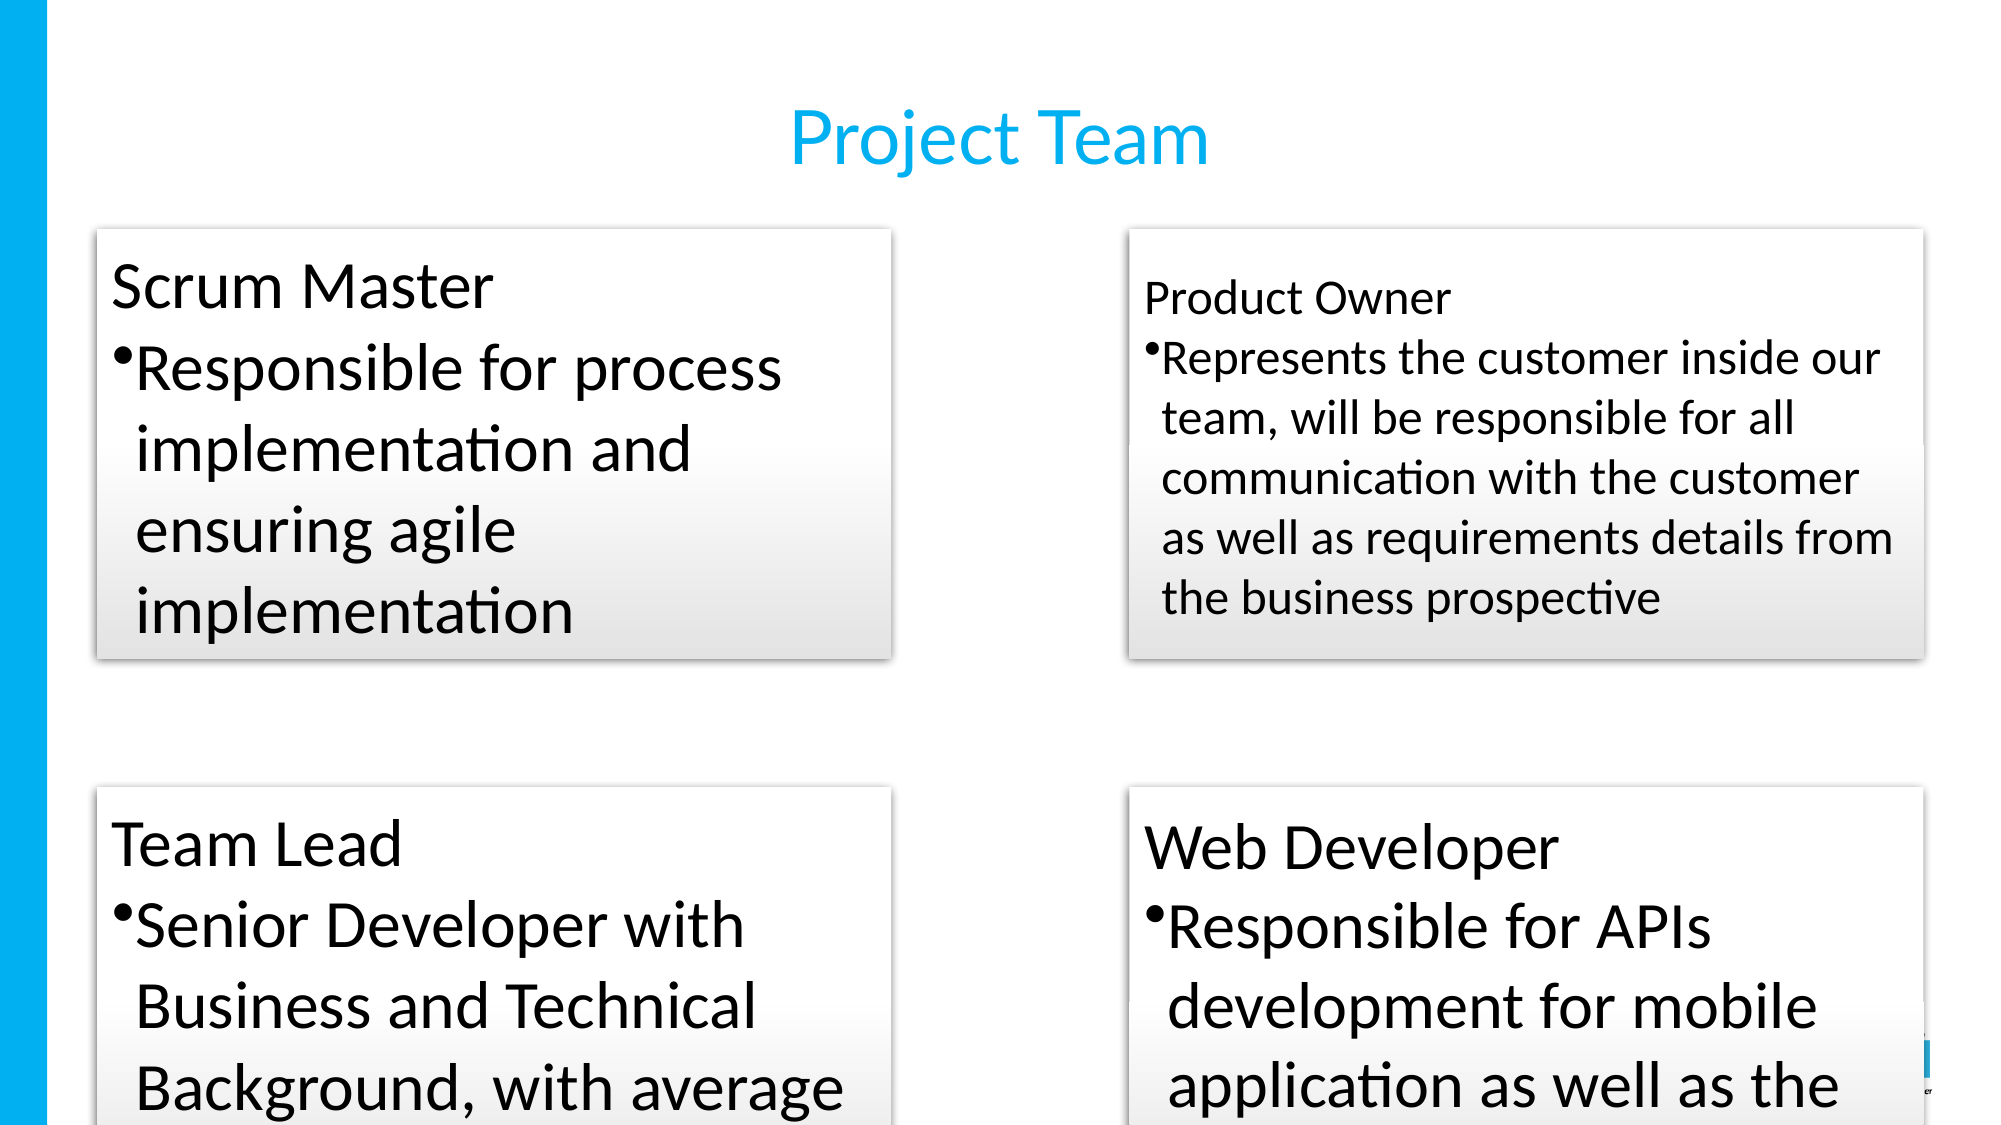

# Project Team
Scrum Master
Web Developer
Product Owner
Team Lead
Responsible for process implementation and ensuring agile implementation
Represents the customer inside our team, will be responsible for all communication with the customer as well as requirements details from the business prospective